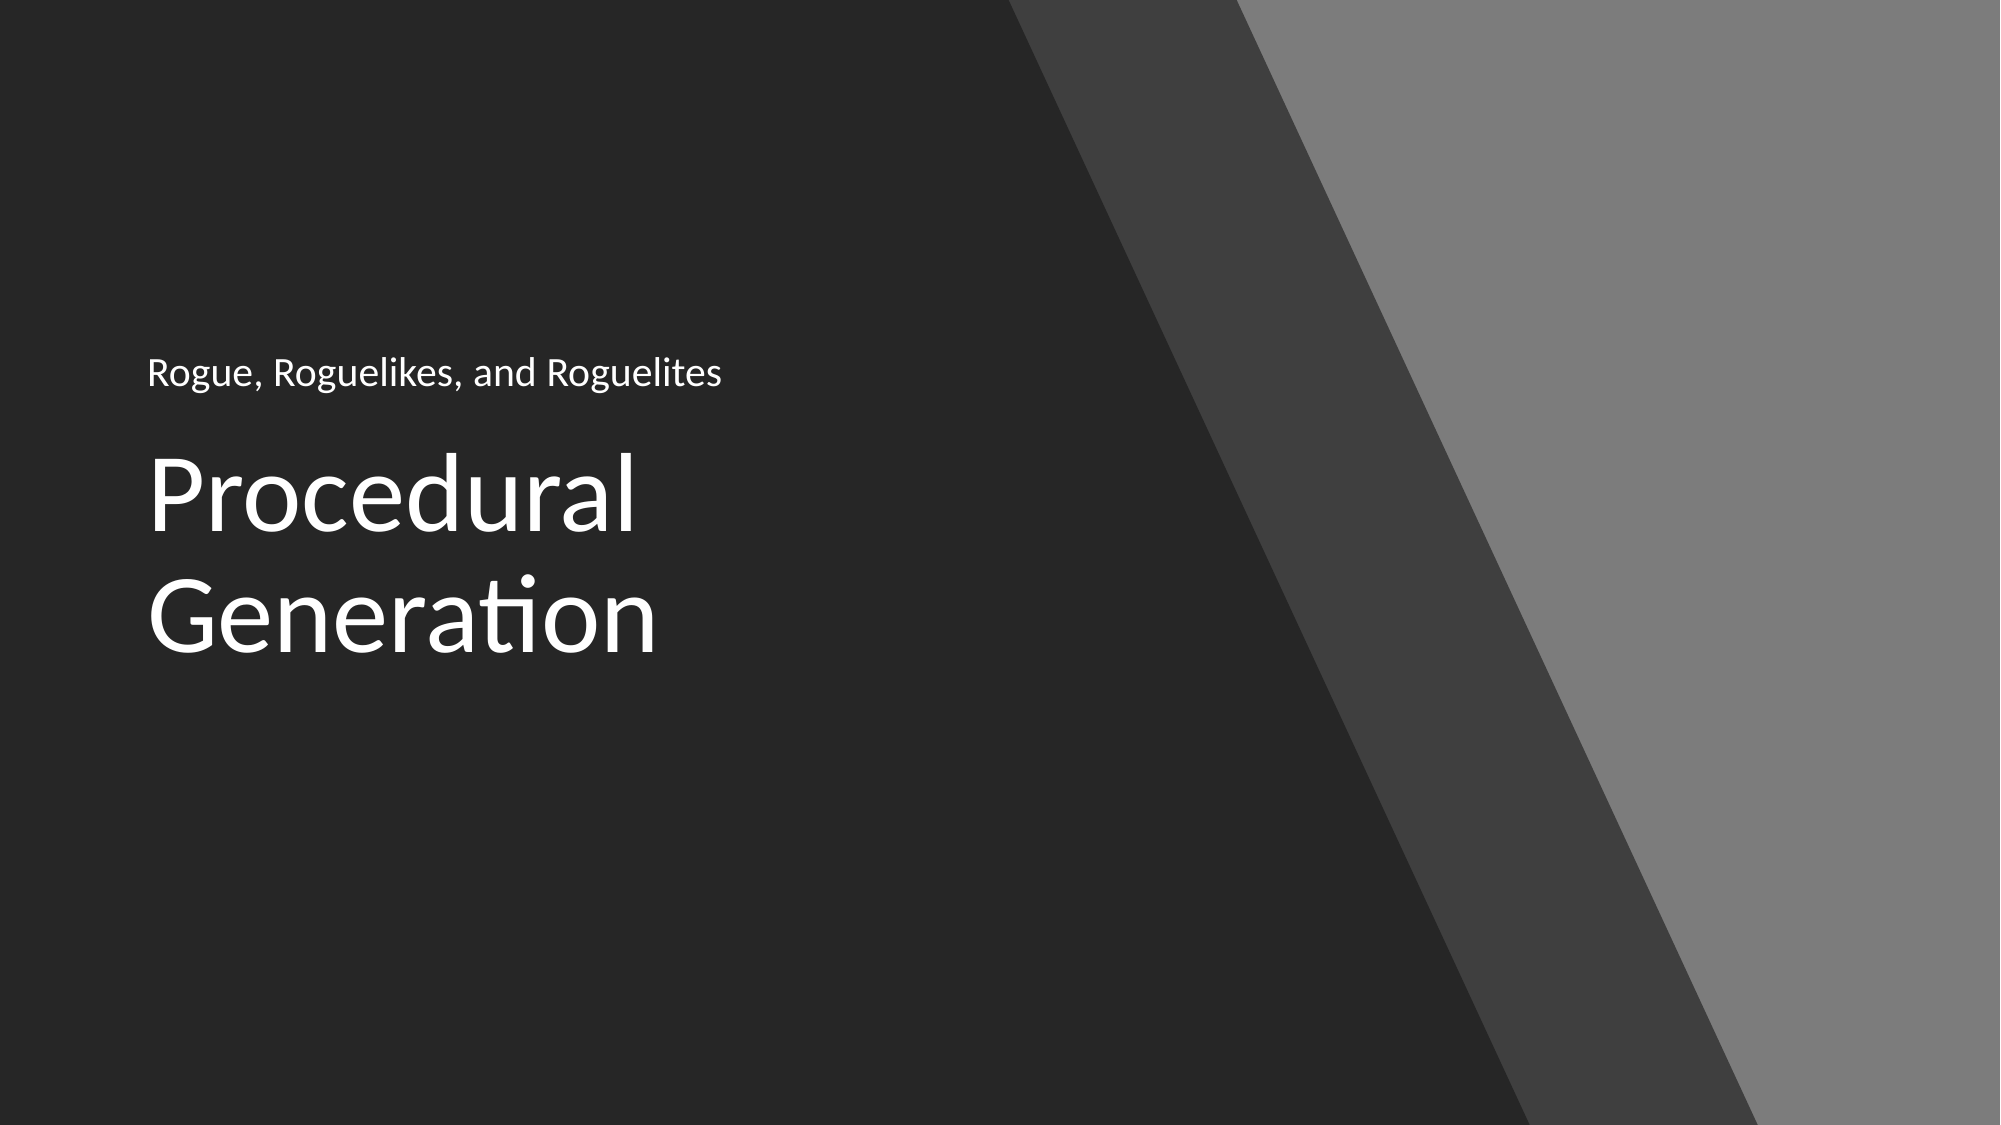

Rogue, Roguelikes, and Roguelites
# Procedural Generation